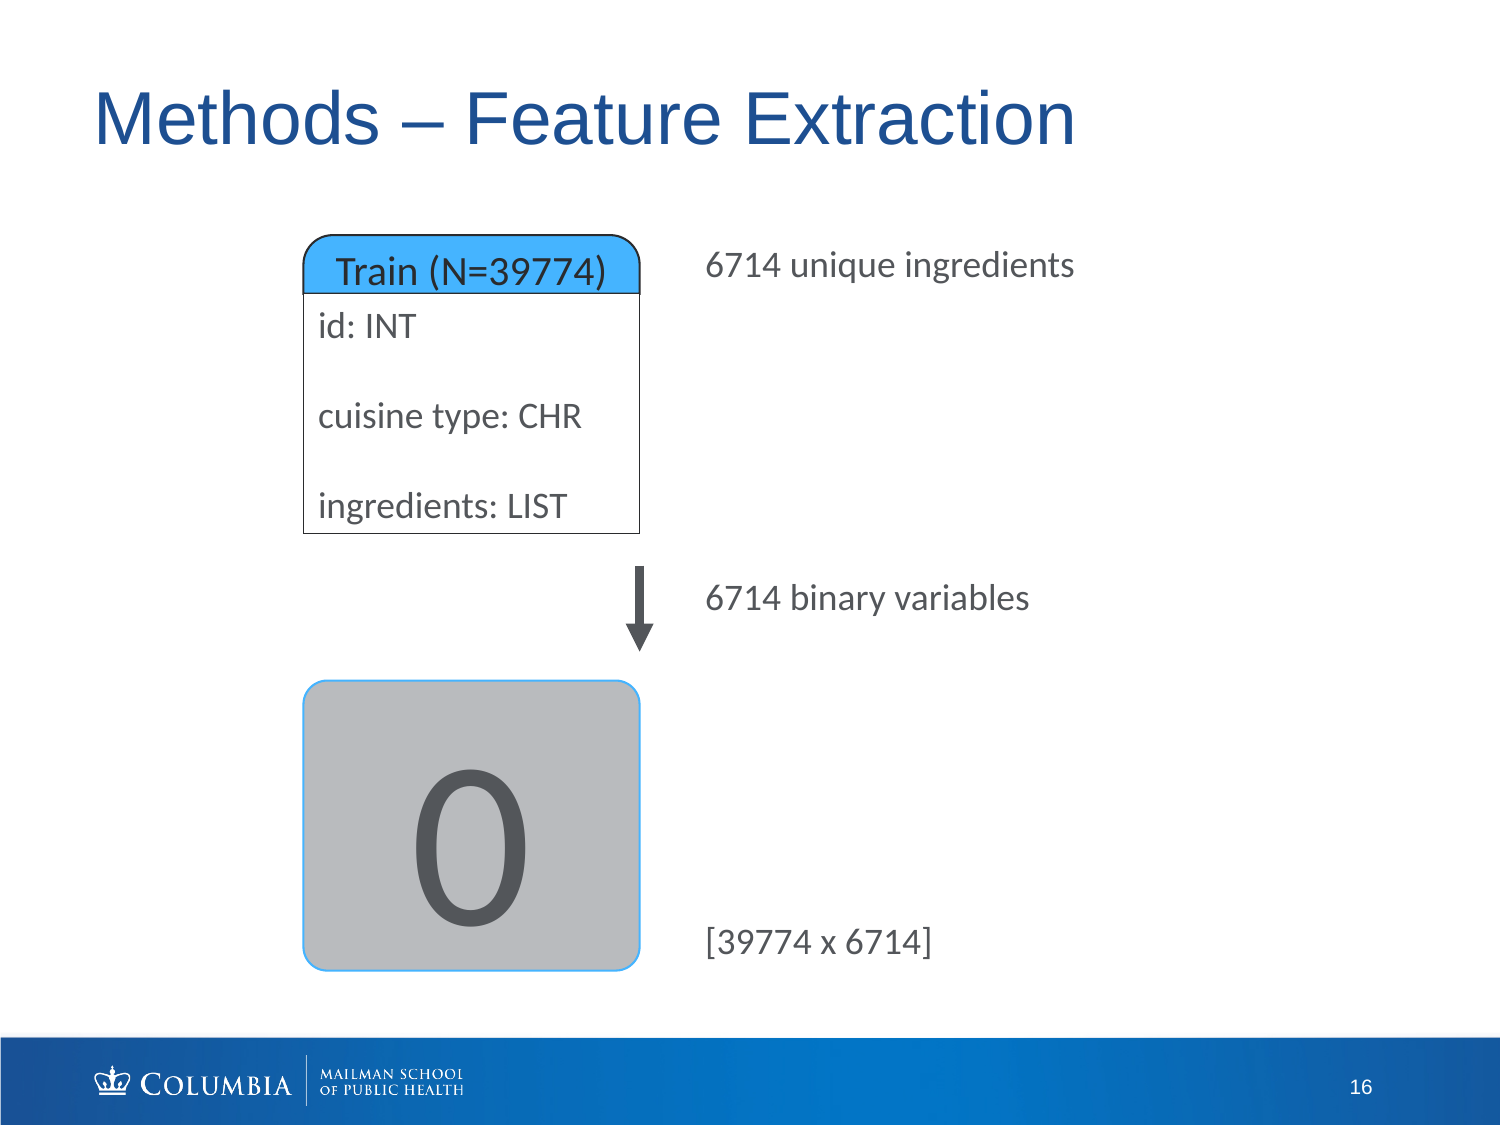

# Methods – Feature Extraction
6714 unique ingredients
Train (N=39774)
id: INT

cuisine type: CHR

ingredients: LIST
6714 binary variables
0

[39774 x 6714]
16